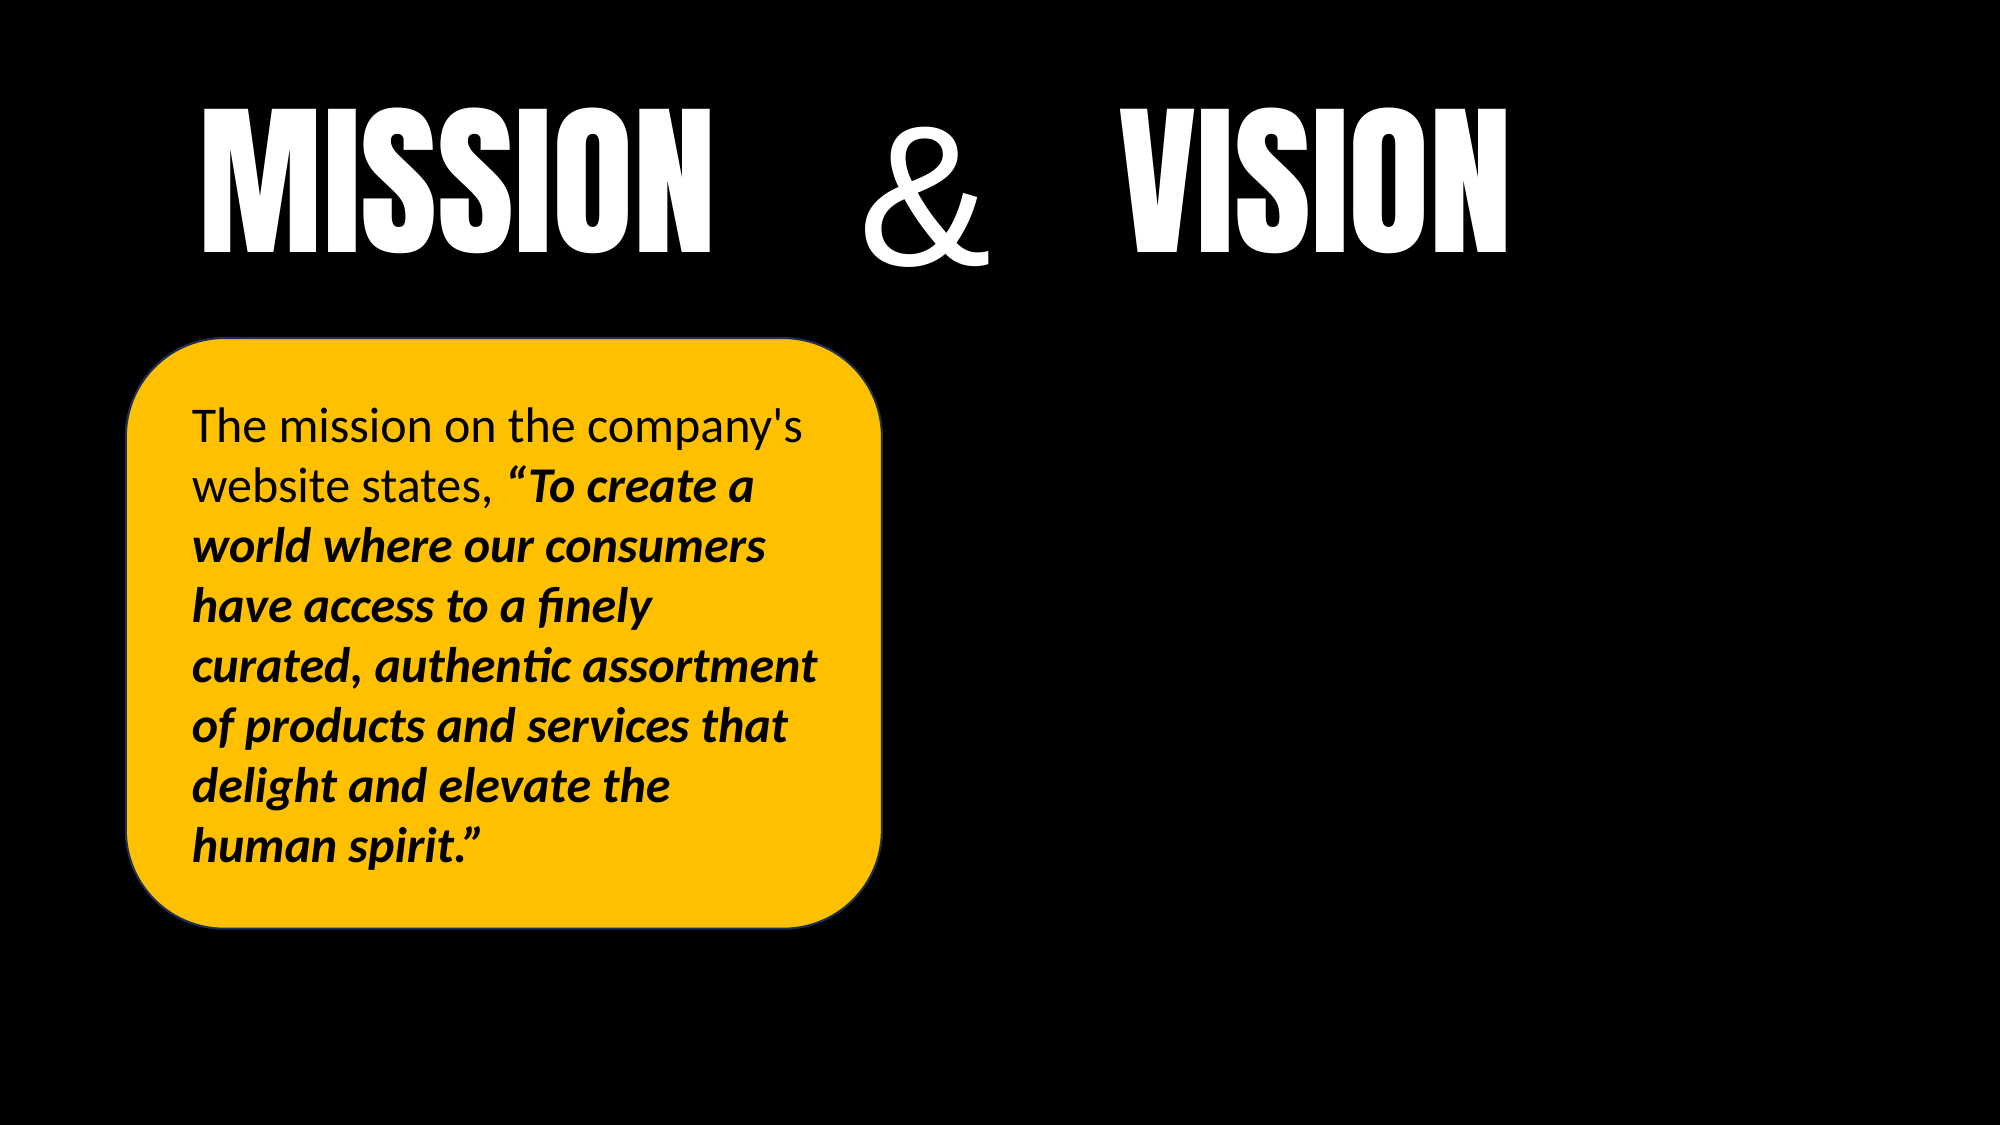

&
VISION
MISSION

The vision on the company's website states, "Bring inspiration and joy to people, everywhere, everyday.”
The mission on the company's website states, “To create a world where our consumers have access to a finely curated, authentic assortment of products and services that delight and elevate the human spirit.”